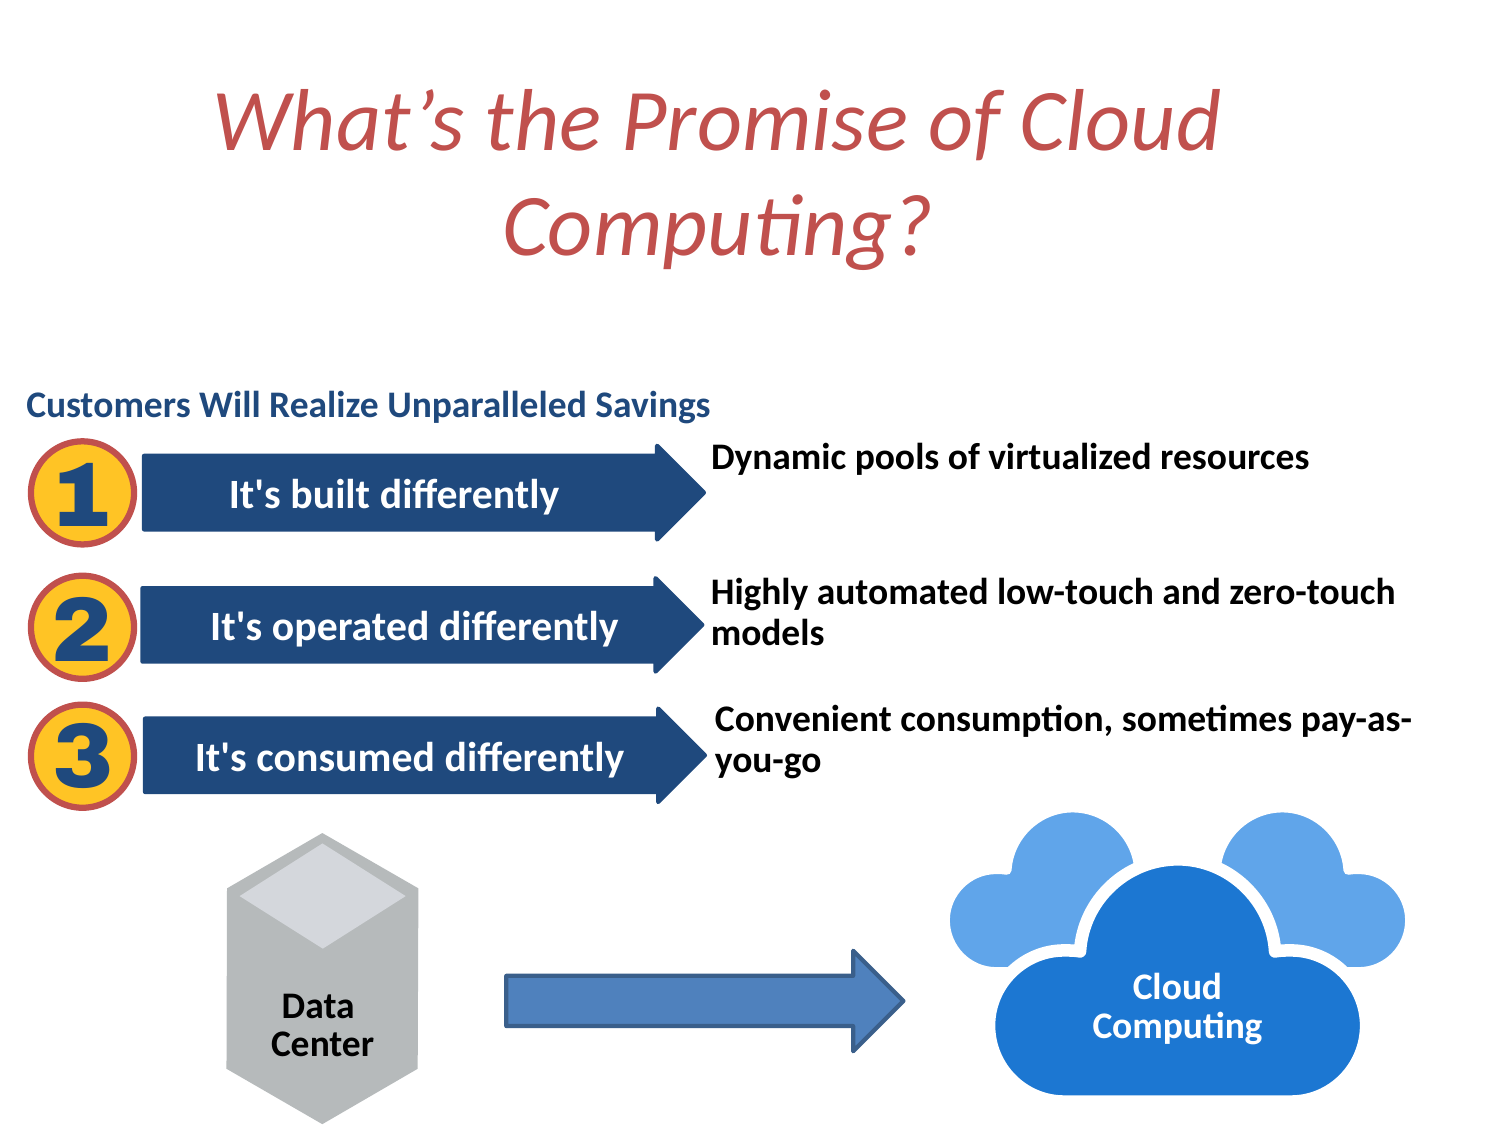

# What’s the Promise of Cloud Computing?
Customers Will Realize Unparalleled Savings
Dynamic pools of virtualized resources

1
It's built differently
Highly automated low-touch and zero-touch models

2
It's operated differently
Convenient consumption, sometimes pay-as-you-go

3

It's consumed differently

Data
Center

Cloud
Computing